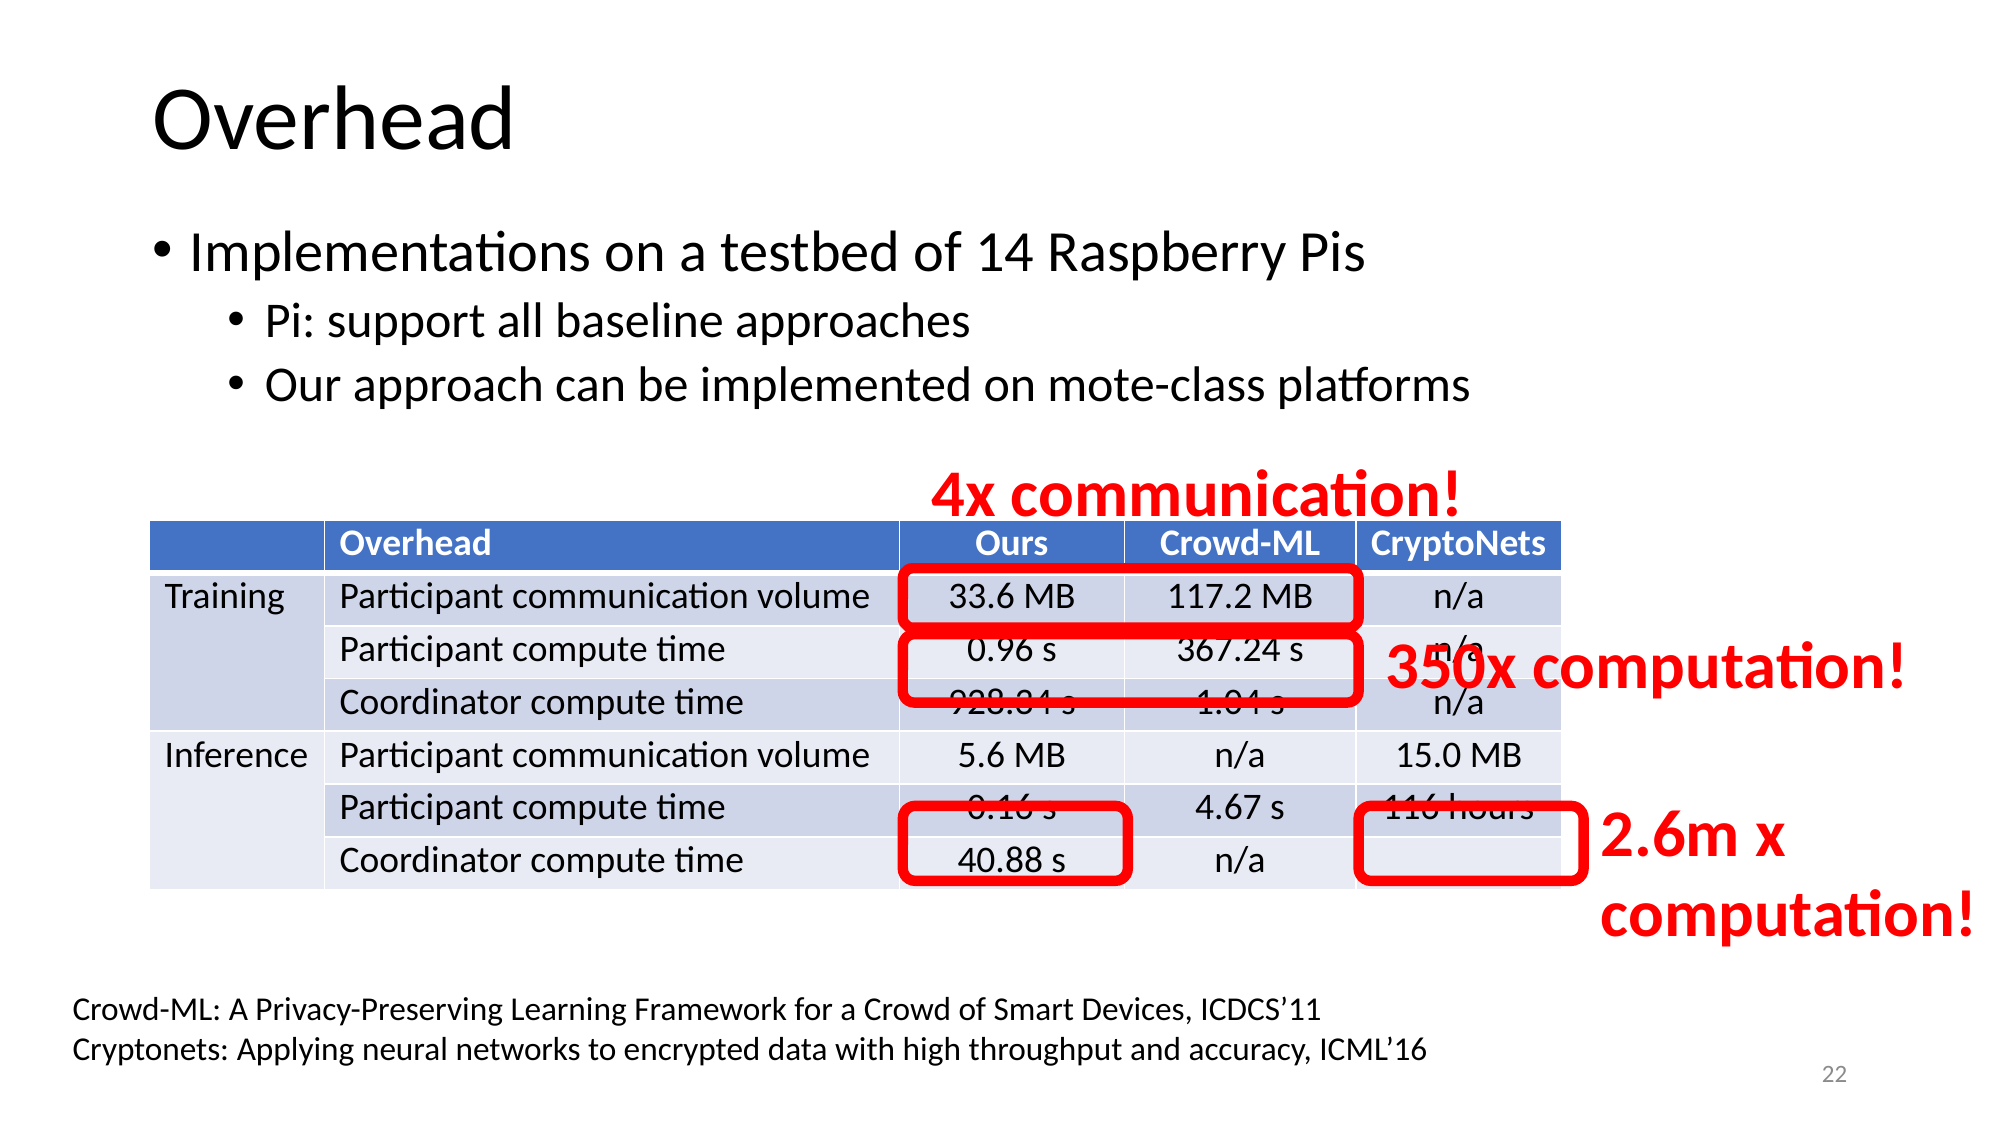

# Overhead
Implementations on a testbed of 14 Raspberry Pis
Pi: support all baseline approaches
Our approach can be implemented on mote-class platforms
4x communication!
|  | Overhead | Ours | Crowd-ML | CryptoNets |
| --- | --- | --- | --- | --- |
| Training | Participant communication volume | 33.6 MB | 117.2 MB | n/a |
|  | Participant compute time | 0.96 s | 367.24 s | n/a |
|  | Coordinator compute time | 928.34 s | 1.04 s | n/a |
| Inference | Participant communication volume | 5.6 MB | n/a | 15.0 MB |
|  | Participant compute time | 0.16 s | 4.67 s | 116 hours |
|  | Coordinator compute time | 40.88 s | n/a |  |

350x computation!

2.6m x
computation!

Crowd-ML: A Privacy-Preserving Learning Framework for a Crowd of Smart Devices, ICDCS’11
Cryptonets: Applying neural networks to encrypted data with high throughput and accuracy, ICML’16
22